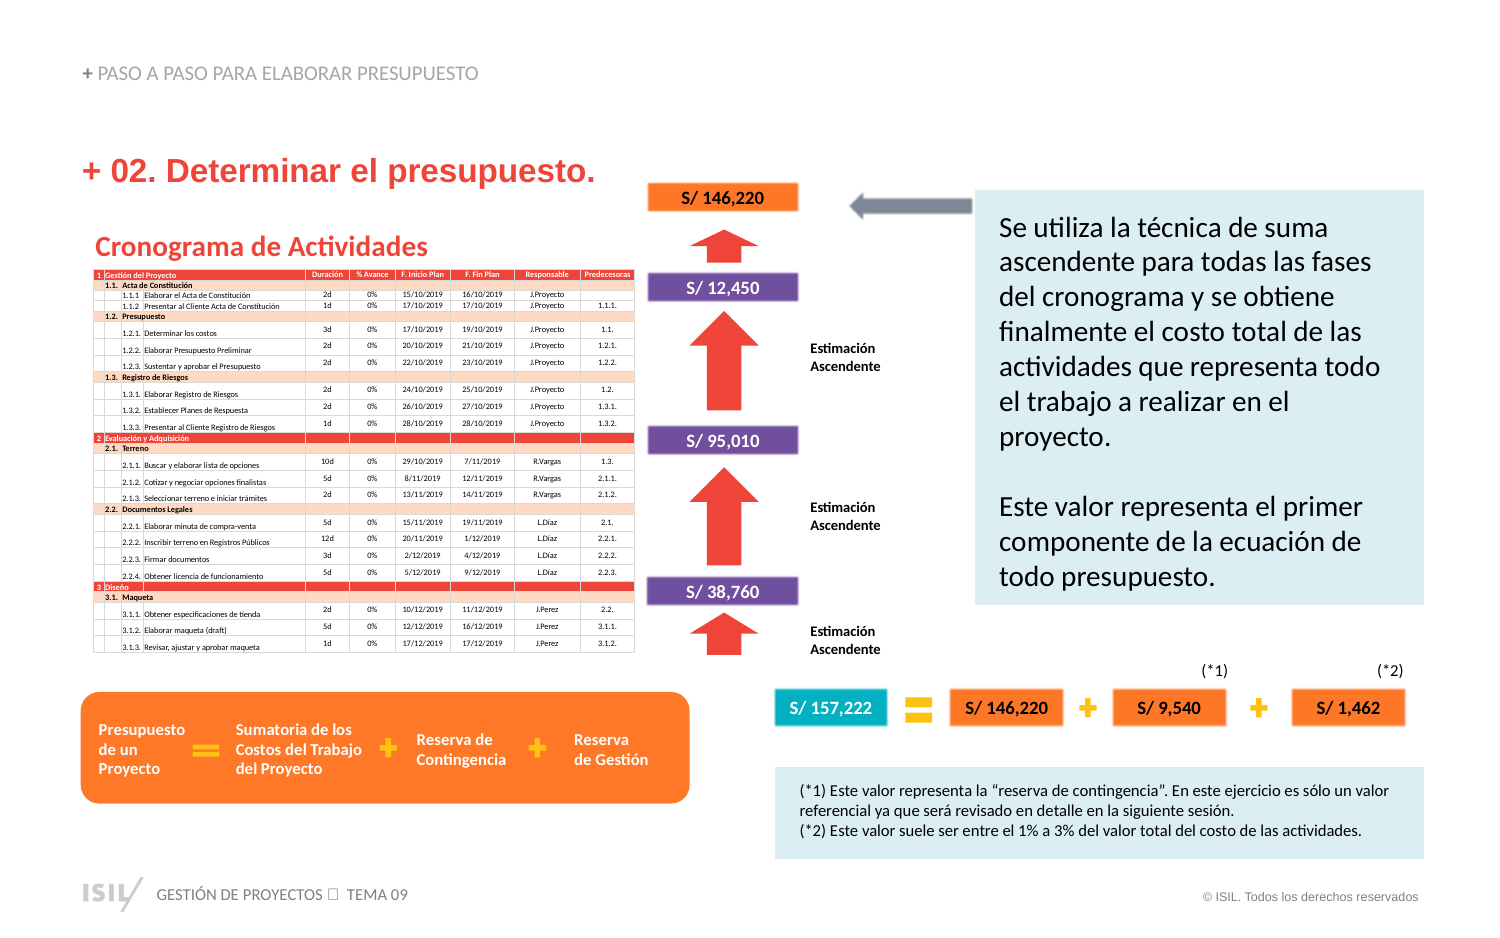

+ PASO A PASO PARA ELABORAR PRESUPUESTO
+ 02. Determinar el presupuesto.
S/ 146,220

Se utiliza la técnica de suma ascendente para todas las fases del cronograma y se obtiene finalmente el costo total de las actividades que representa todo el trabajo a realizar en el proyecto.

Este valor representa el primer componente de la ecuación de todo presupuesto.
Cronograma de Actividades

| 1 | Gestión del Proyecto |  |  | Duración | % Avance | F. Inicio Plan | F. Fin Plan | Responsable | Predecesoras |
| --- | --- | --- | --- | --- | --- | --- | --- | --- | --- |
|  | 1.1. | Acta de Constitución |  |  |  |  |  |  |  |
|  |  | 1.1.1 | Elaborar el Acta de Constitución | 2d | 0% | 15/10/2019 | 16/10/2019 | J.Proyecto |  |
|  |  | 1.1.2 | Presentar al Cliente Acta de Constitución | 1d | 0% | 17/10/2019 | 17/10/2019 | J.Proyecto | 1.1.1. |
|  | 1.2. | Presupuesto |  |  |  |  |  |  |  |
|  |  | 1.2.1. | Determinar los costos | 3d | 0% | 17/10/2019 | 19/10/2019 | J.Proyecto | 1.1. |
|  |  | 1.2.2. | Elaborar Presupuesto Preliminar | 2d | 0% | 20/10/2019 | 21/10/2019 | J.Proyecto | 1.2.1. |
|  |  | 1.2.3. | Sustentar y aprobar el Presupuesto | 2d | 0% | 22/10/2019 | 23/10/2019 | J.Proyecto | 1.2.2. |
|  | 1.3. | Registro de Riesgos |  |  |  |  |  |  |  |
|  |  | 1.3.1. | Elaborar Registro de Riesgos | 2d | 0% | 24/10/2019 | 25/10/2019 | J.Proyecto | 1.2. |
|  |  | 1.3.2. | Establecer Planes de Respuesta | 2d | 0% | 26/10/2019 | 27/10/2019 | J.Proyecto | 1.3.1. |
|  |  | 1.3.3. | Presentar al Cliente Registro de Riesgos | 1d | 0% | 28/10/2019 | 28/10/2019 | J.Proyecto | 1.3.2. |
| 2 | Evaluación y Adquisición |  |  |  |  |  |  |  |  |
|  | 2.1. | Terreno |  |  |  |  |  |  |  |
|  |  | 2.1.1. | Buscar y elaborar lista de opciones | 10d | 0% | 29/10/2019 | 7/11/2019 | R.Vargas | 1.3. |
|  |  | 2.1.2. | Cotizar y negociar opciones finalistas | 5d | 0% | 8/11/2019 | 12/11/2019 | R.Vargas | 2.1.1. |
|  |  | 2.1.3. | Seleccionar terreno e iniciar trámites | 2d | 0% | 13/11/2019 | 14/11/2019 | R.Vargas | 2.1.2. |
|  | 2.2. | Documentos Legales |  |  |  |  |  |  |  |
|  |  | 2.2.1. | Elaborar minuta de compra-venta | 5d | 0% | 15/11/2019 | 19/11/2019 | L.Díaz | 2.1. |
|  |  | 2.2.2. | Inscribir terreno en Registros Públicos | 12d | 0% | 20/11/2019 | 1/12/2019 | L.Díaz | 2.2.1. |
|  |  | 2.2.3. | Firmar documentos | 3d | 0% | 2/12/2019 | 4/12/2019 | L.Díaz | 2.2.2. |
|  |  | 2.2.4. | Obtener licencia de funcionamiento | 5d | 0% | 5/12/2019 | 9/12/2019 | L.Díaz | 2.2.3. |
| 3 | Diseño |  |  |  |  |  |  |  |  |
|  | 3.1. | Maqueta |  |  |  |  |  |  |  |
|  |  | 3.1.1. | Obtener especificaciones de tienda | 2d | 0% | 10/12/2019 | 11/12/2019 | J.Perez | 2.2. |
|  |  | 3.1.2. | Elaborar maqueta (draft) | 5d | 0% | 12/12/2019 | 16/12/2019 | J.Perez | 3.1.1. |
|  |  | 3.1.3. | Revisar, ajustar y aprobar maqueta | 1d | 0% | 17/12/2019 | 17/12/2019 | J.Perez | 3.1.2. |
S/ 12,450

Estimación Ascendente
S/ 95,010

Estimación Ascendente
S/ 38,760

Estimación Ascendente
(*1)
(*2)
S/ 157,222
S/ 146,220
S/ 9,540
S/ 1,462

Presupuesto de un Proyecto
Sumatoria de los Costos del Trabajo del Proyecto
Reserva de Contingencia
Reserva de Gestión

(*1) Este valor representa la “reserva de contingencia”. En este ejercicio es sólo un valor referencial ya que será revisado en detalle en la siguiente sesión.
(*2) Este valor suele ser entre el 1% a 3% del valor total del costo de las actividades.